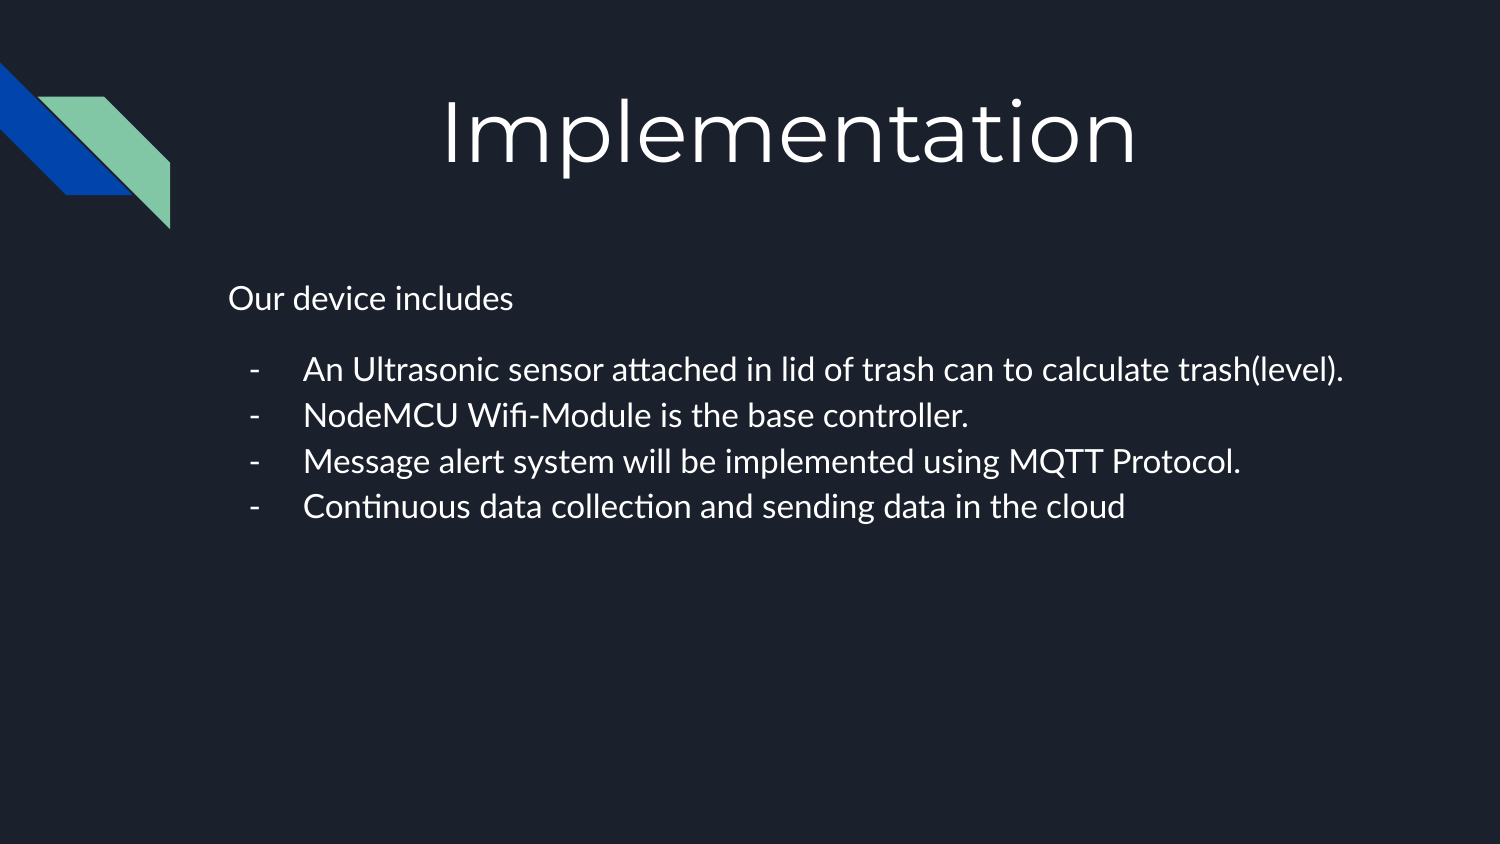

# Implementation
Our device includes
An Ultrasonic sensor attached in lid of trash can to calculate trash(level).
NodeMCU Wifi-Module is the base controller.
Message alert system will be implemented using MQTT Protocol.
Continuous data collection and sending data in the cloud